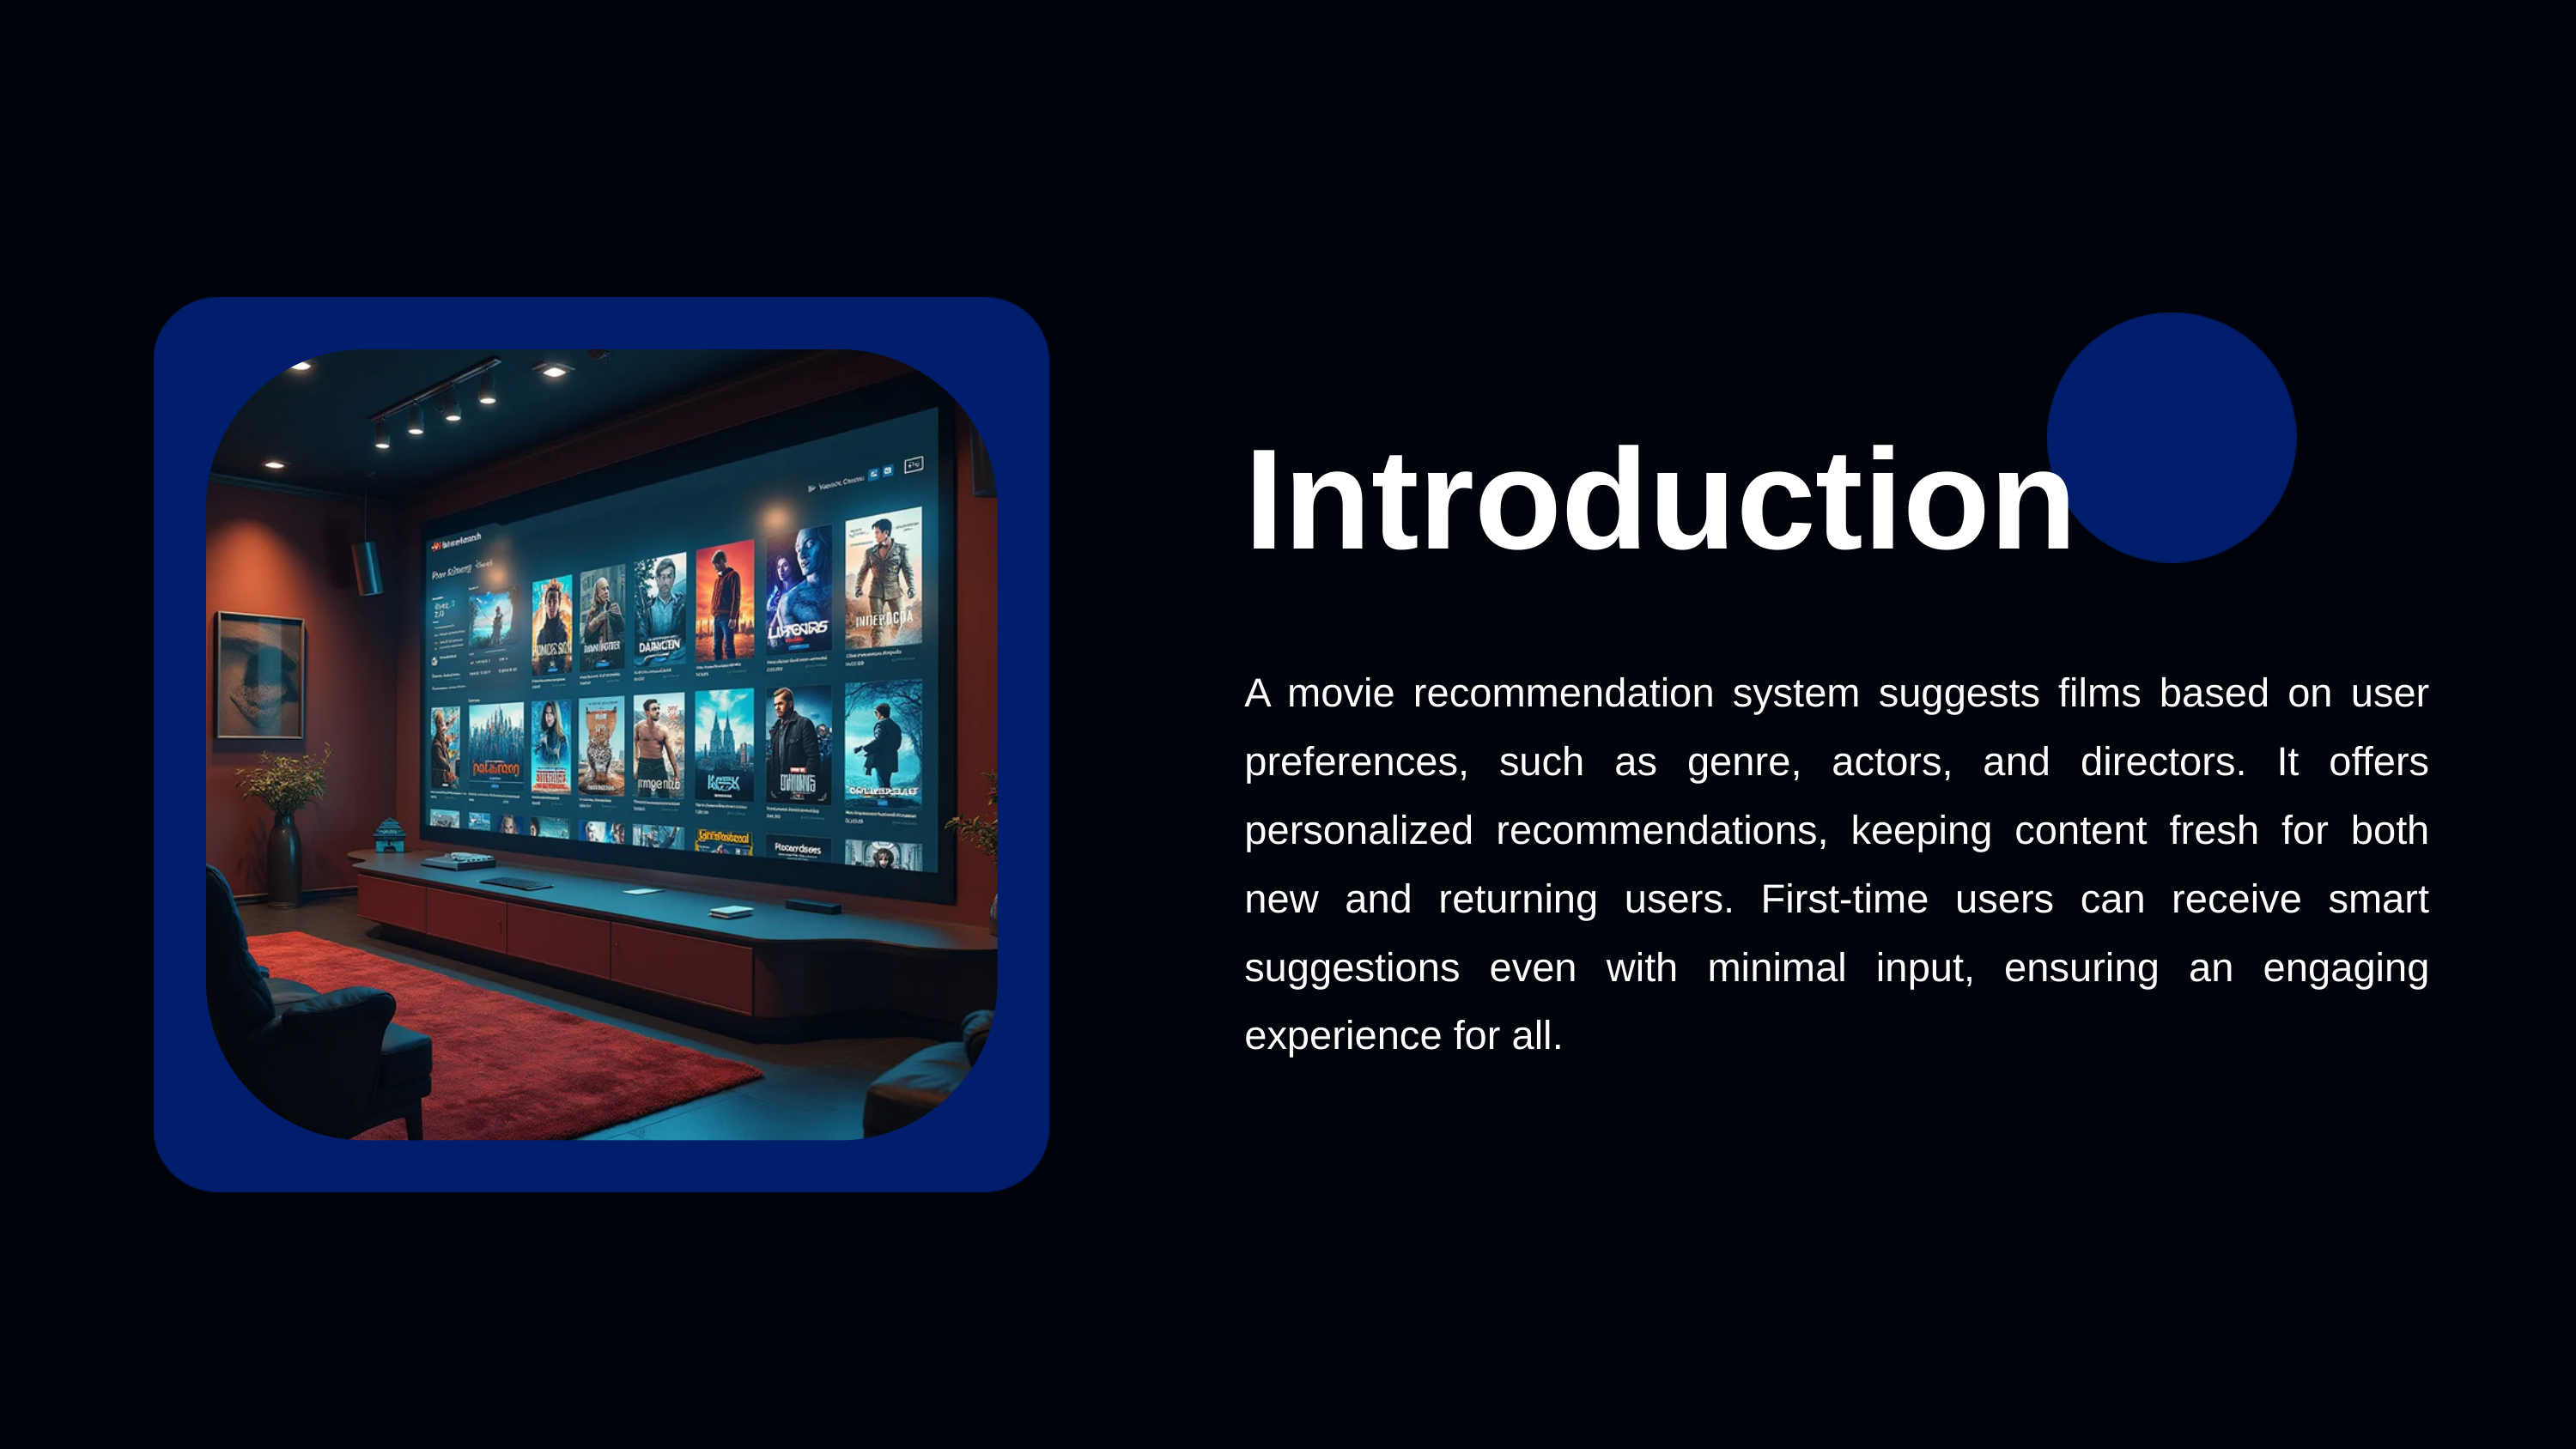

Introduction
A movie recommendation system suggests films based on user preferences, such as genre, actors, and directors. It offers personalized recommendations, keeping content fresh for both new and returning users. First-time users can receive smart suggestions even with minimal input, ensuring an engaging experience for all.